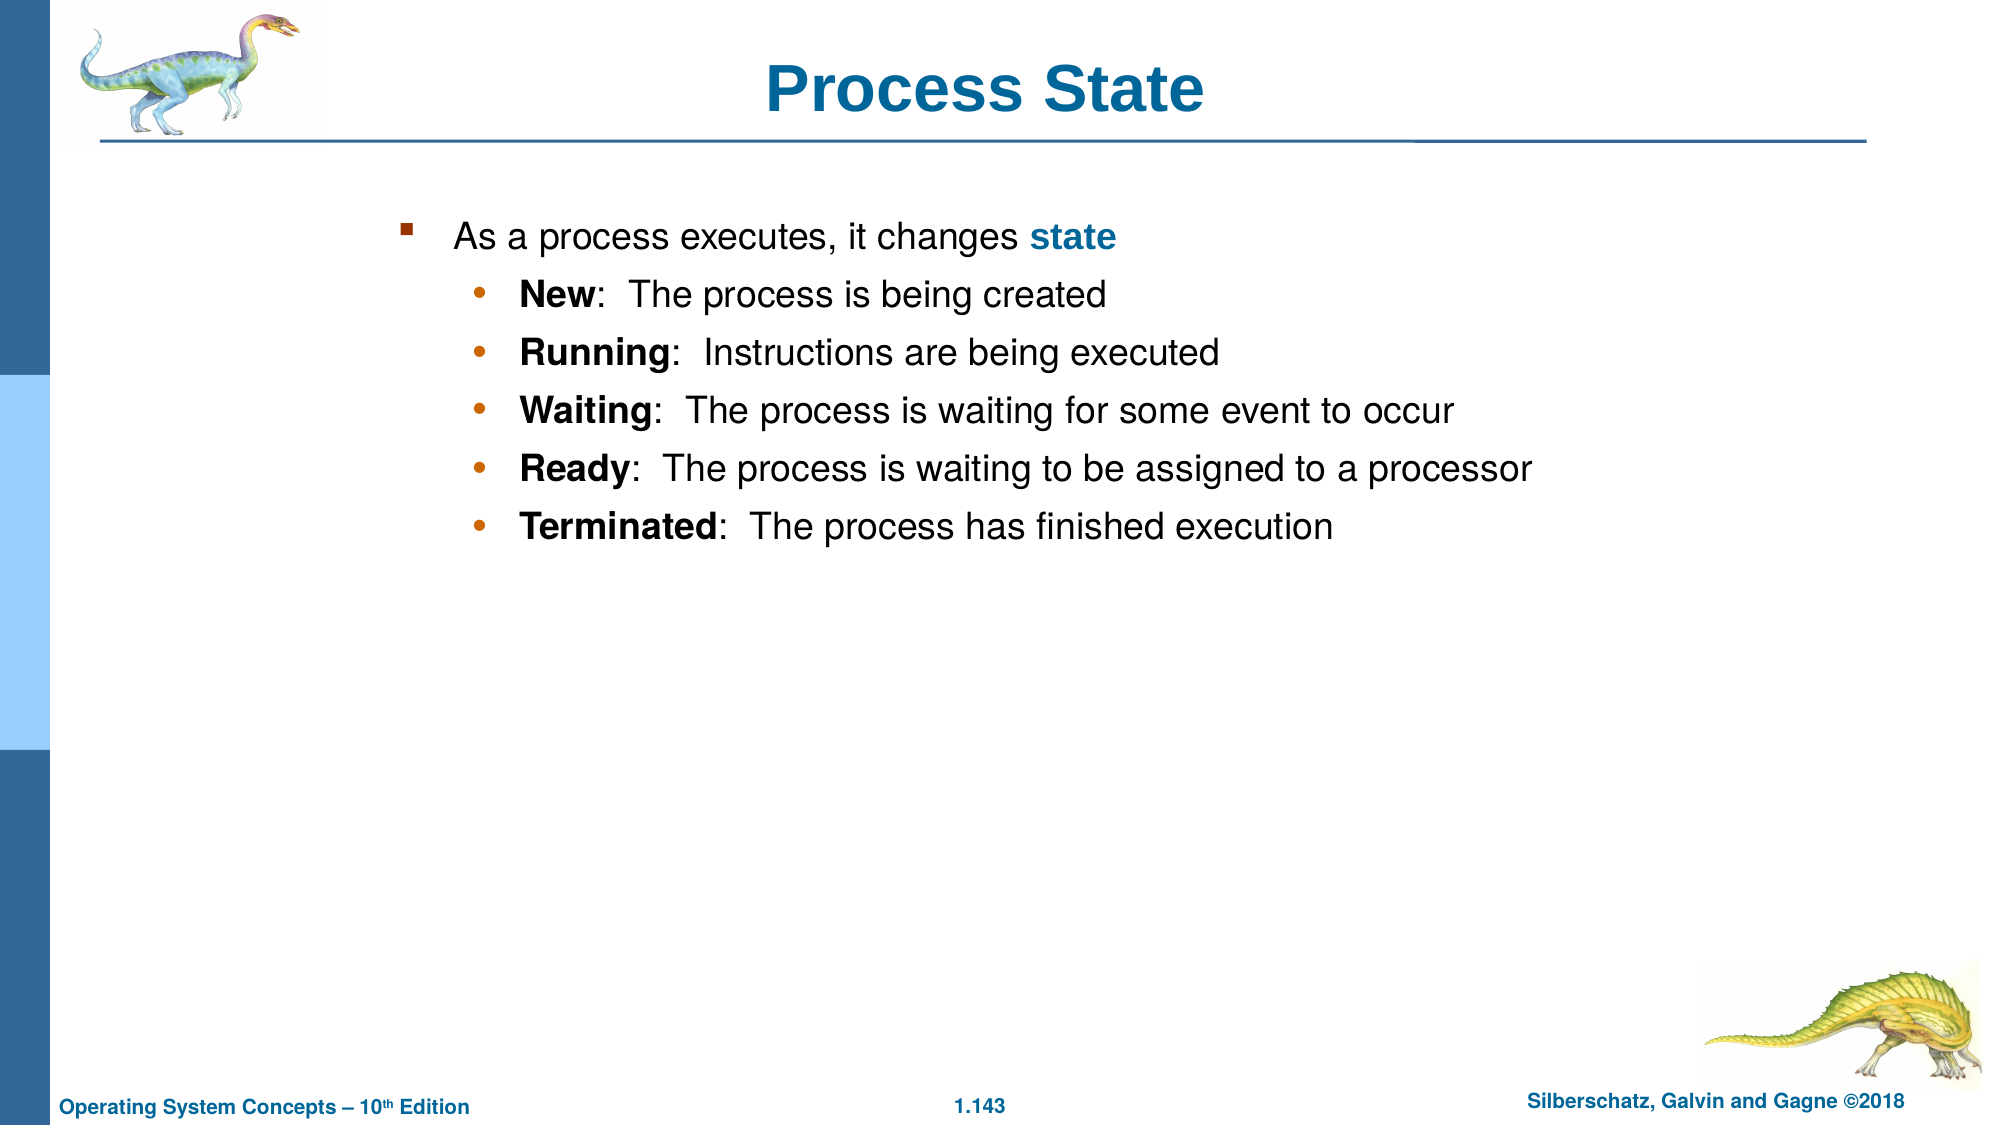

# Process State
As a process executes, it changes state
New:  The process is being created
Running:  Instructions are being executed
Waiting:  The process is waiting for some event to occur
Ready:  The process is waiting to be assigned to a processor
Terminated:  The process has finished execution